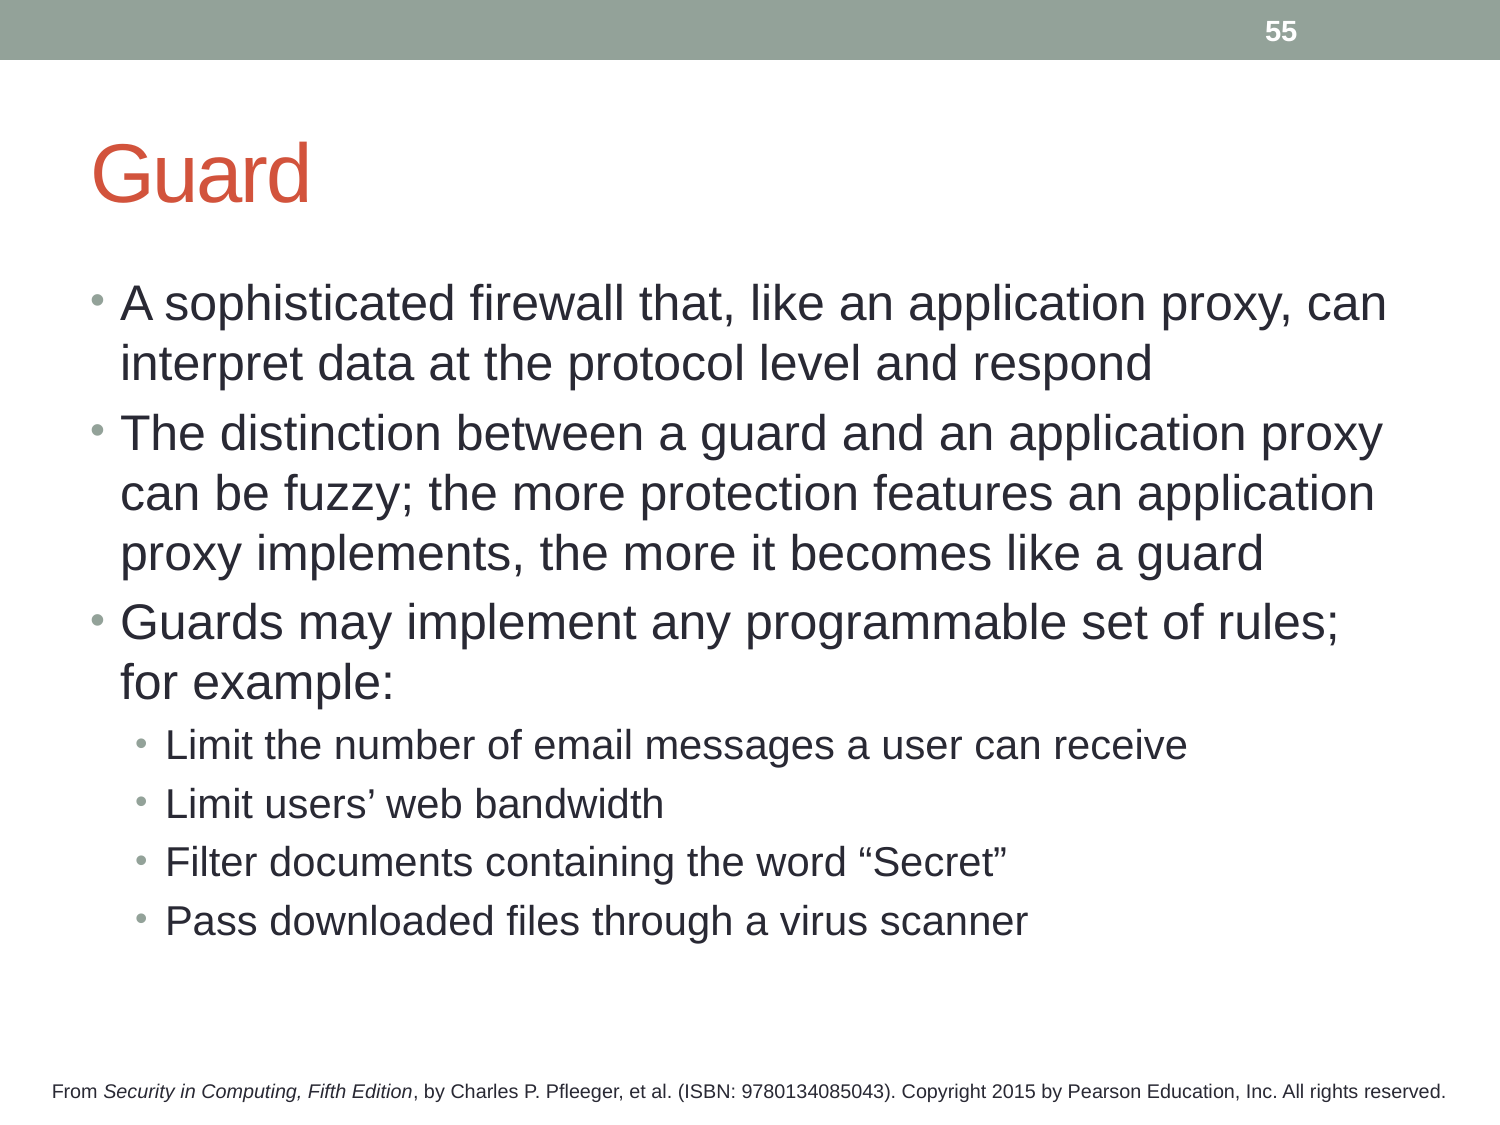

55
# Guard
A sophisticated firewall that, like an application proxy, can interpret data at the protocol level and respond
The distinction between a guard and an application proxy can be fuzzy; the more protection features an application proxy implements, the more it becomes like a guard
Guards may implement any programmable set of rules; for example:
Limit the number of email messages a user can receive
Limit users’ web bandwidth
Filter documents containing the word “Secret”
Pass downloaded files through a virus scanner
From Security in Computing, Fifth Edition, by Charles P. Pfleeger, et al. (ISBN: 9780134085043). Copyright 2015 by Pearson Education, Inc. All rights reserved.